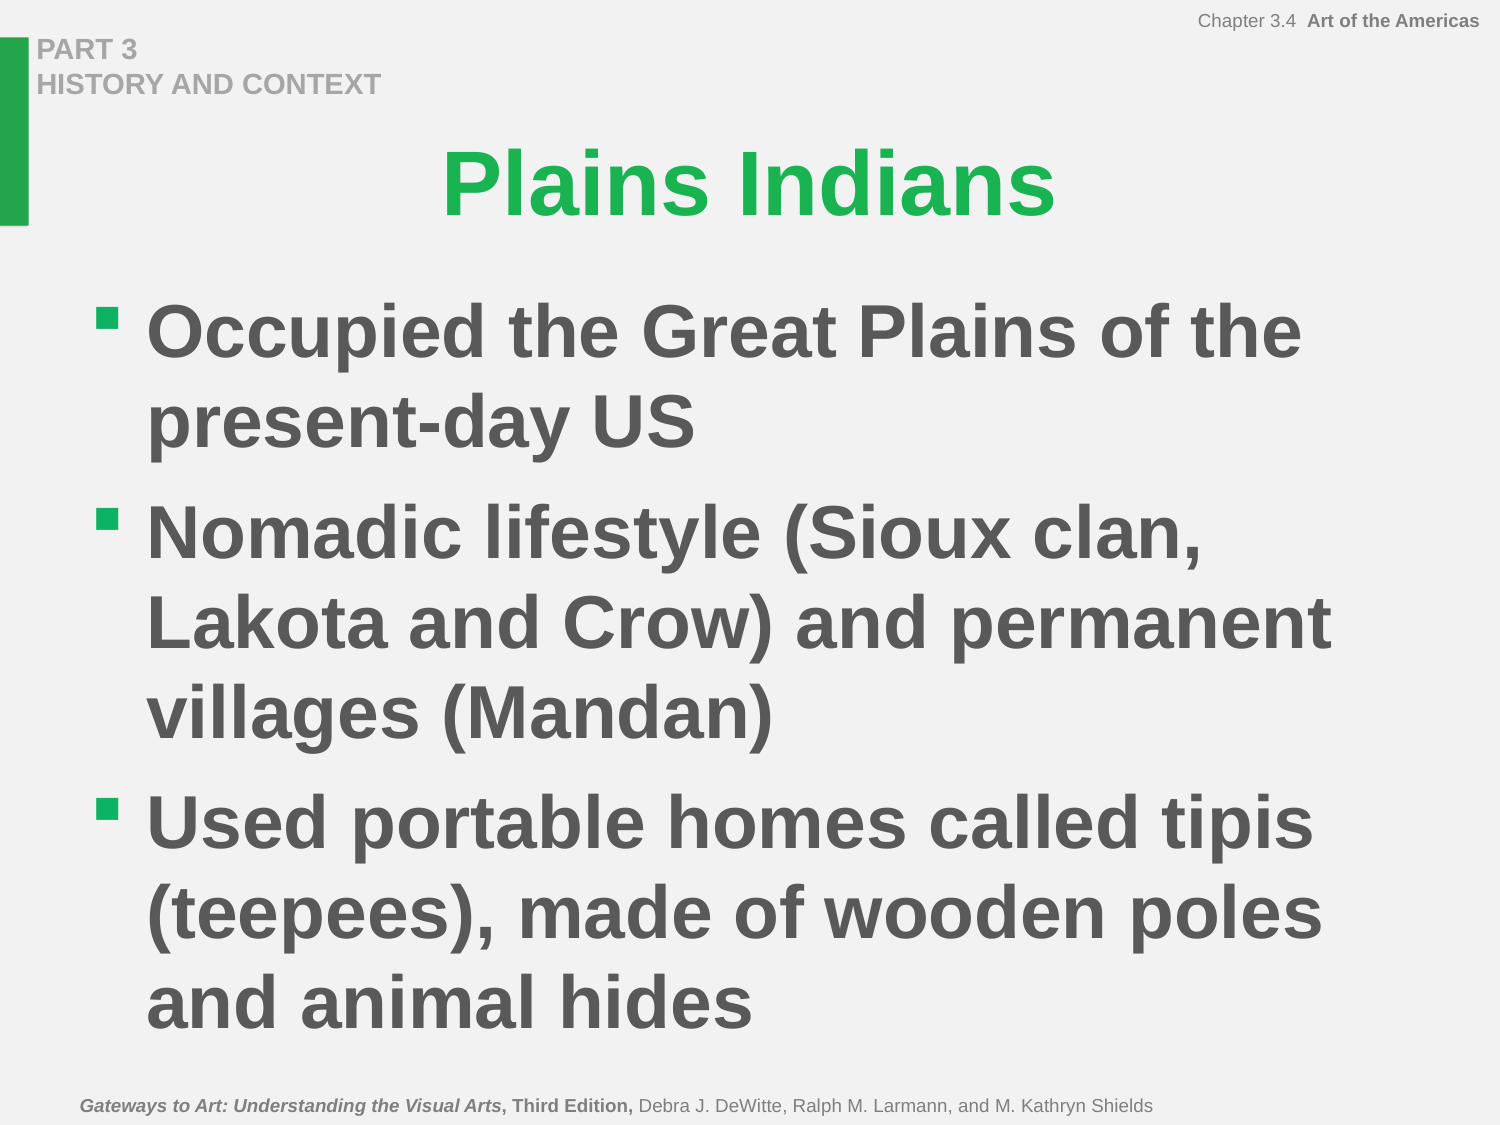

# Plains Indians
Occupied the Great Plains of the present-day US
Nomadic lifestyle (Sioux clan, Lakota and Crow) and permanent villages (Mandan)
Used portable homes called tipis (teepees), made of wooden poles and animal hides